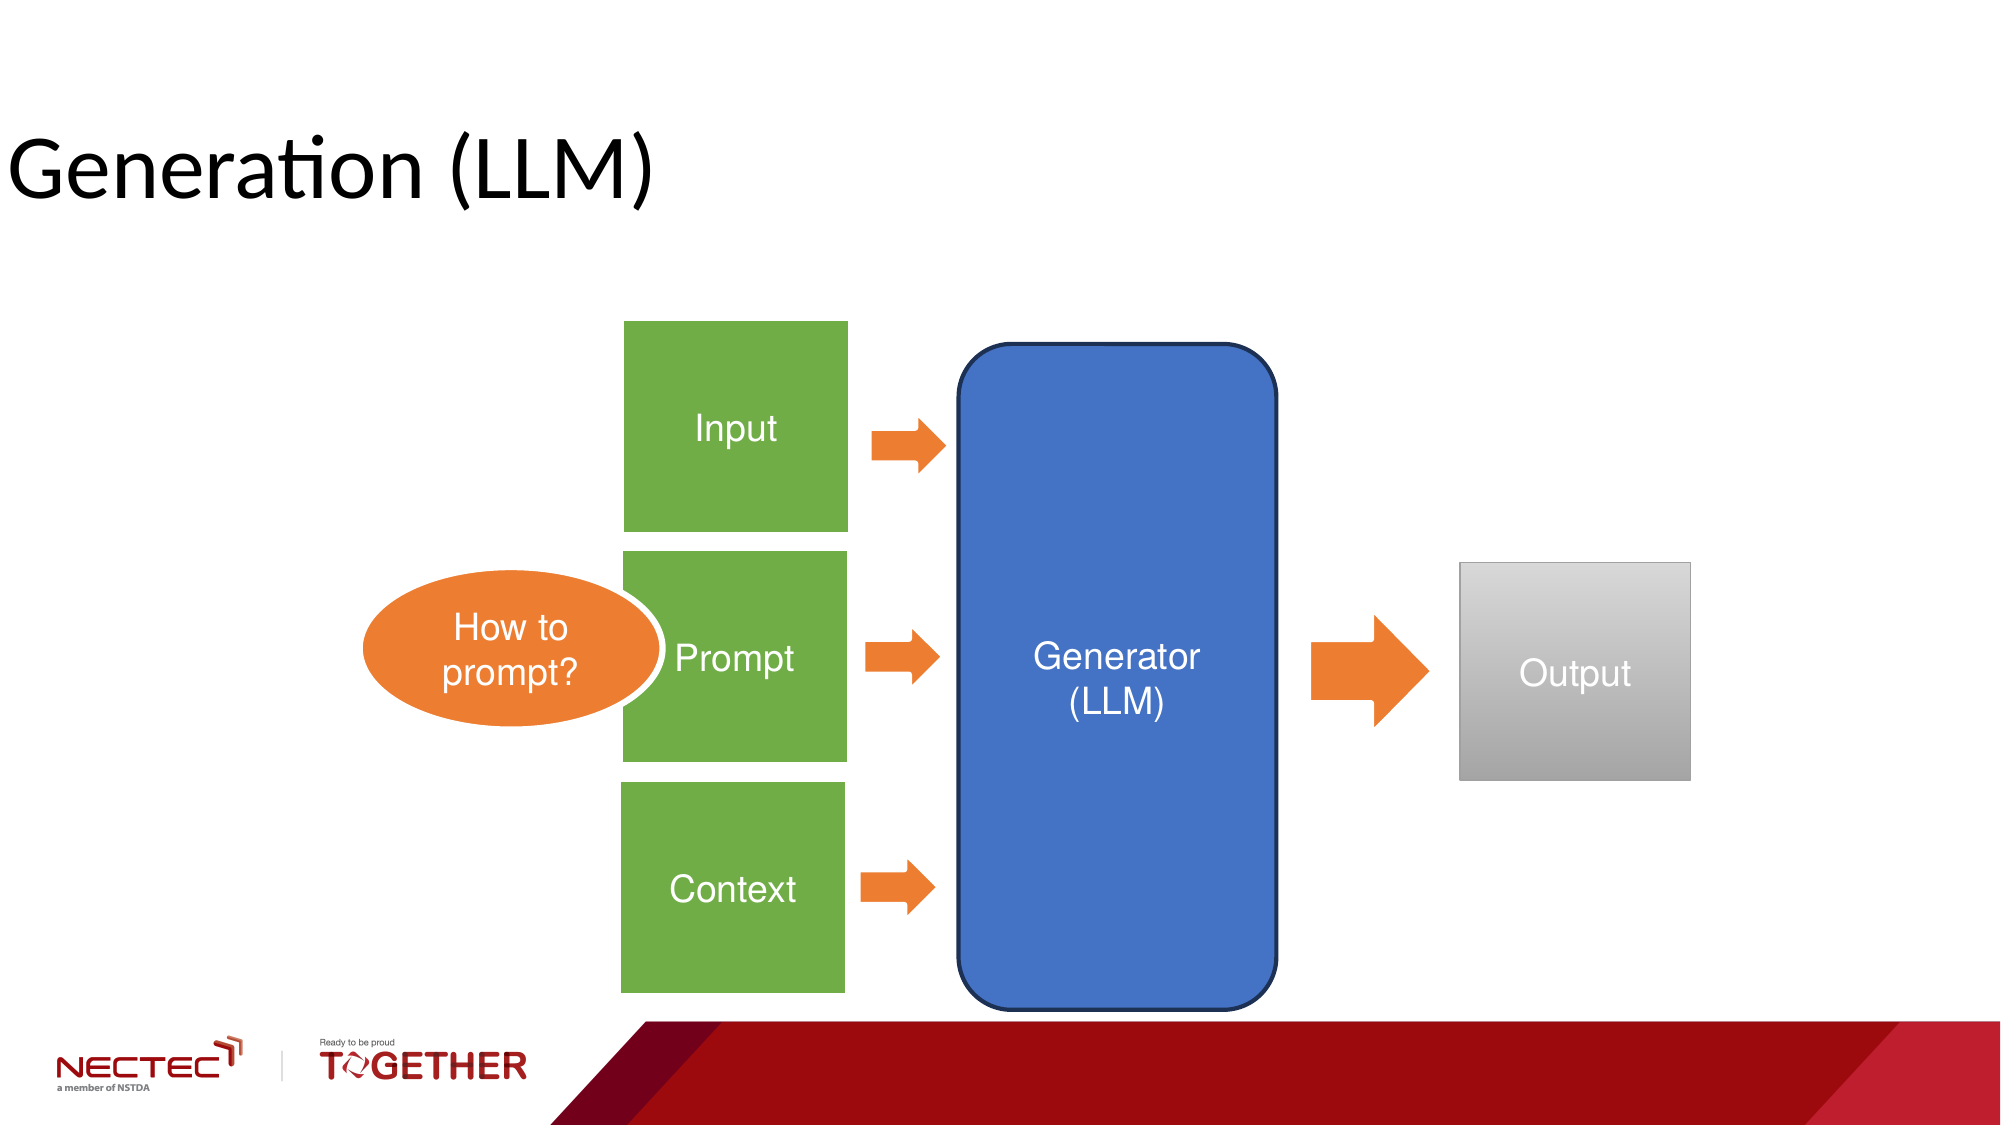

Generation (LLM)
Input
Generator
(LLM)

Prompt
Output
How to prompt?

Context